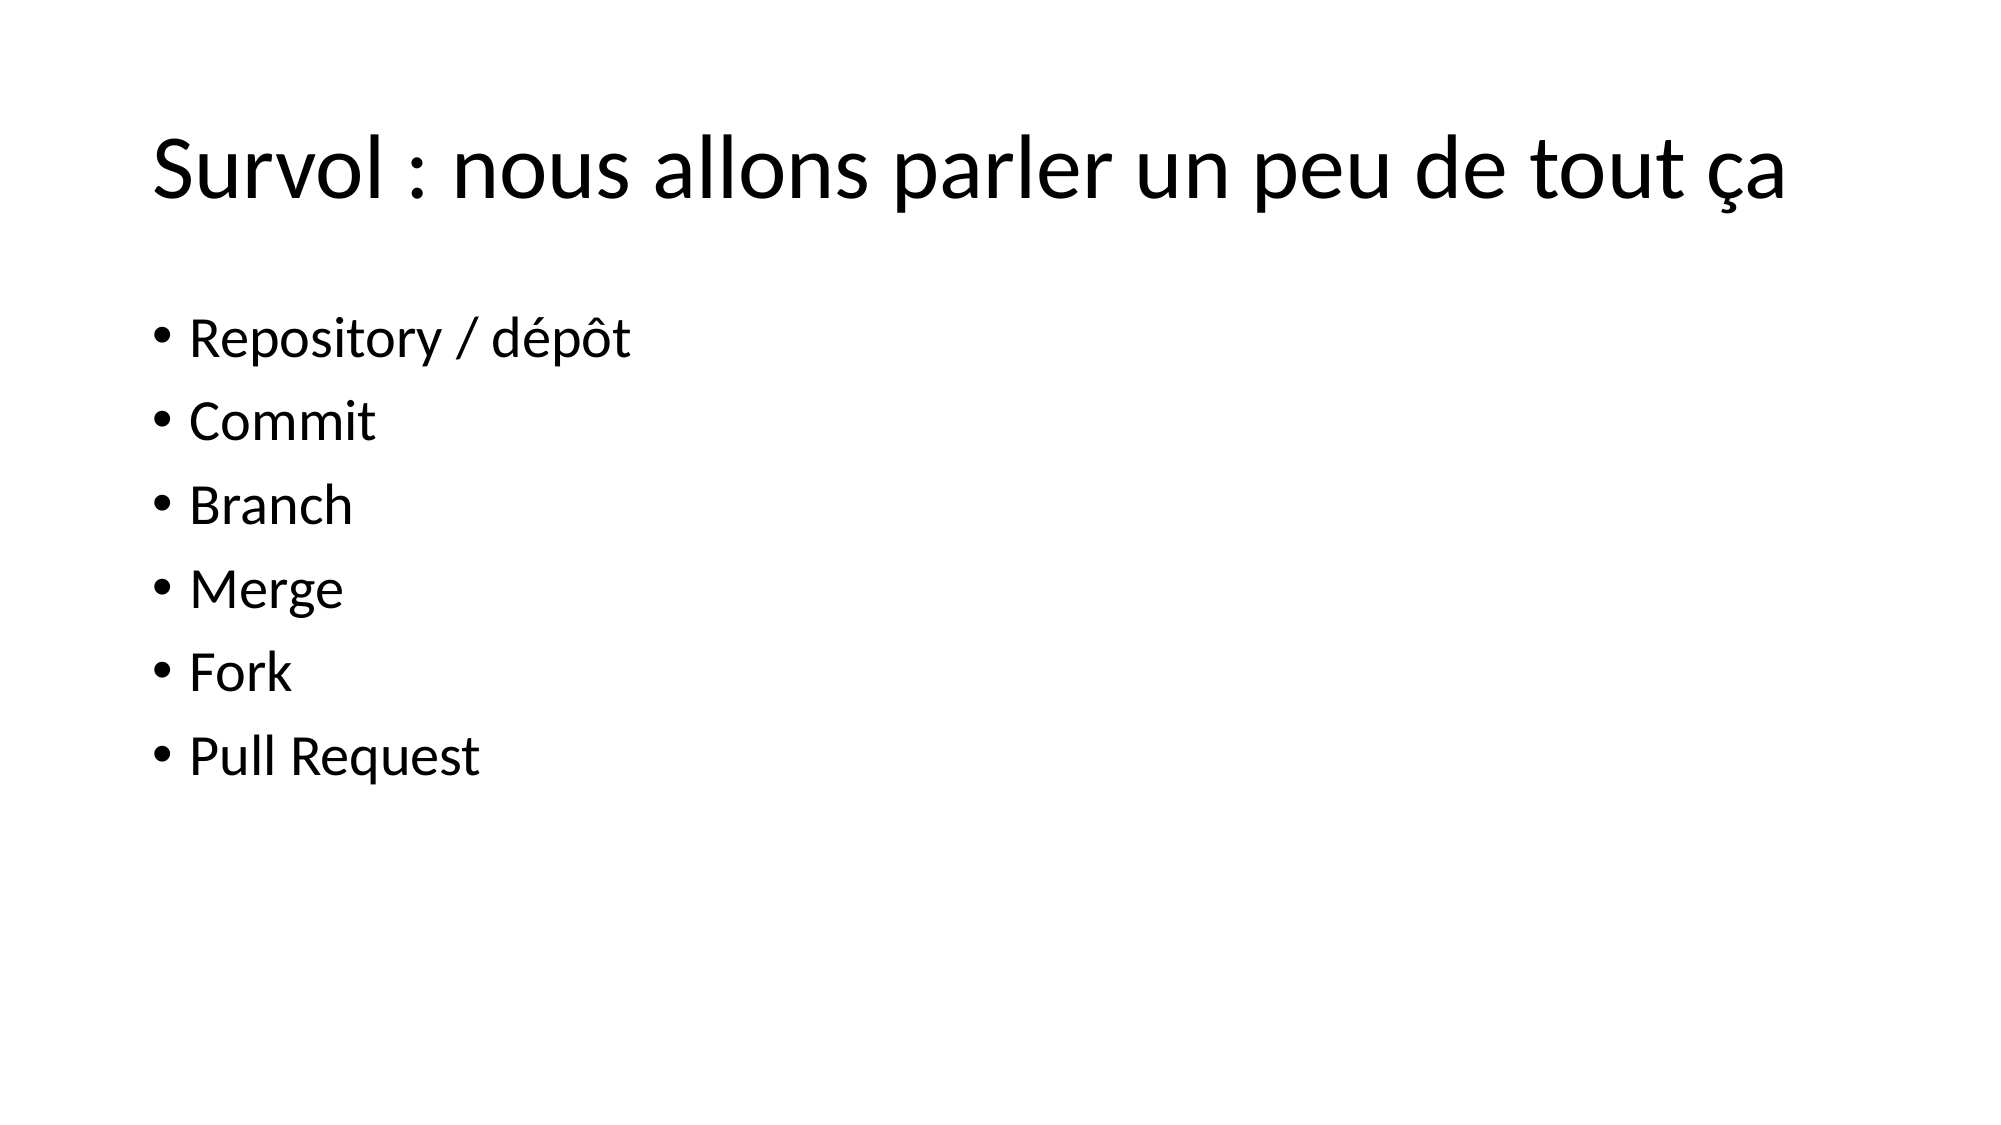

# Survol : nous allons parler un peu de tout ça
Repository / dépôt
Commit
Branch
Merge
Fork
Pull Request